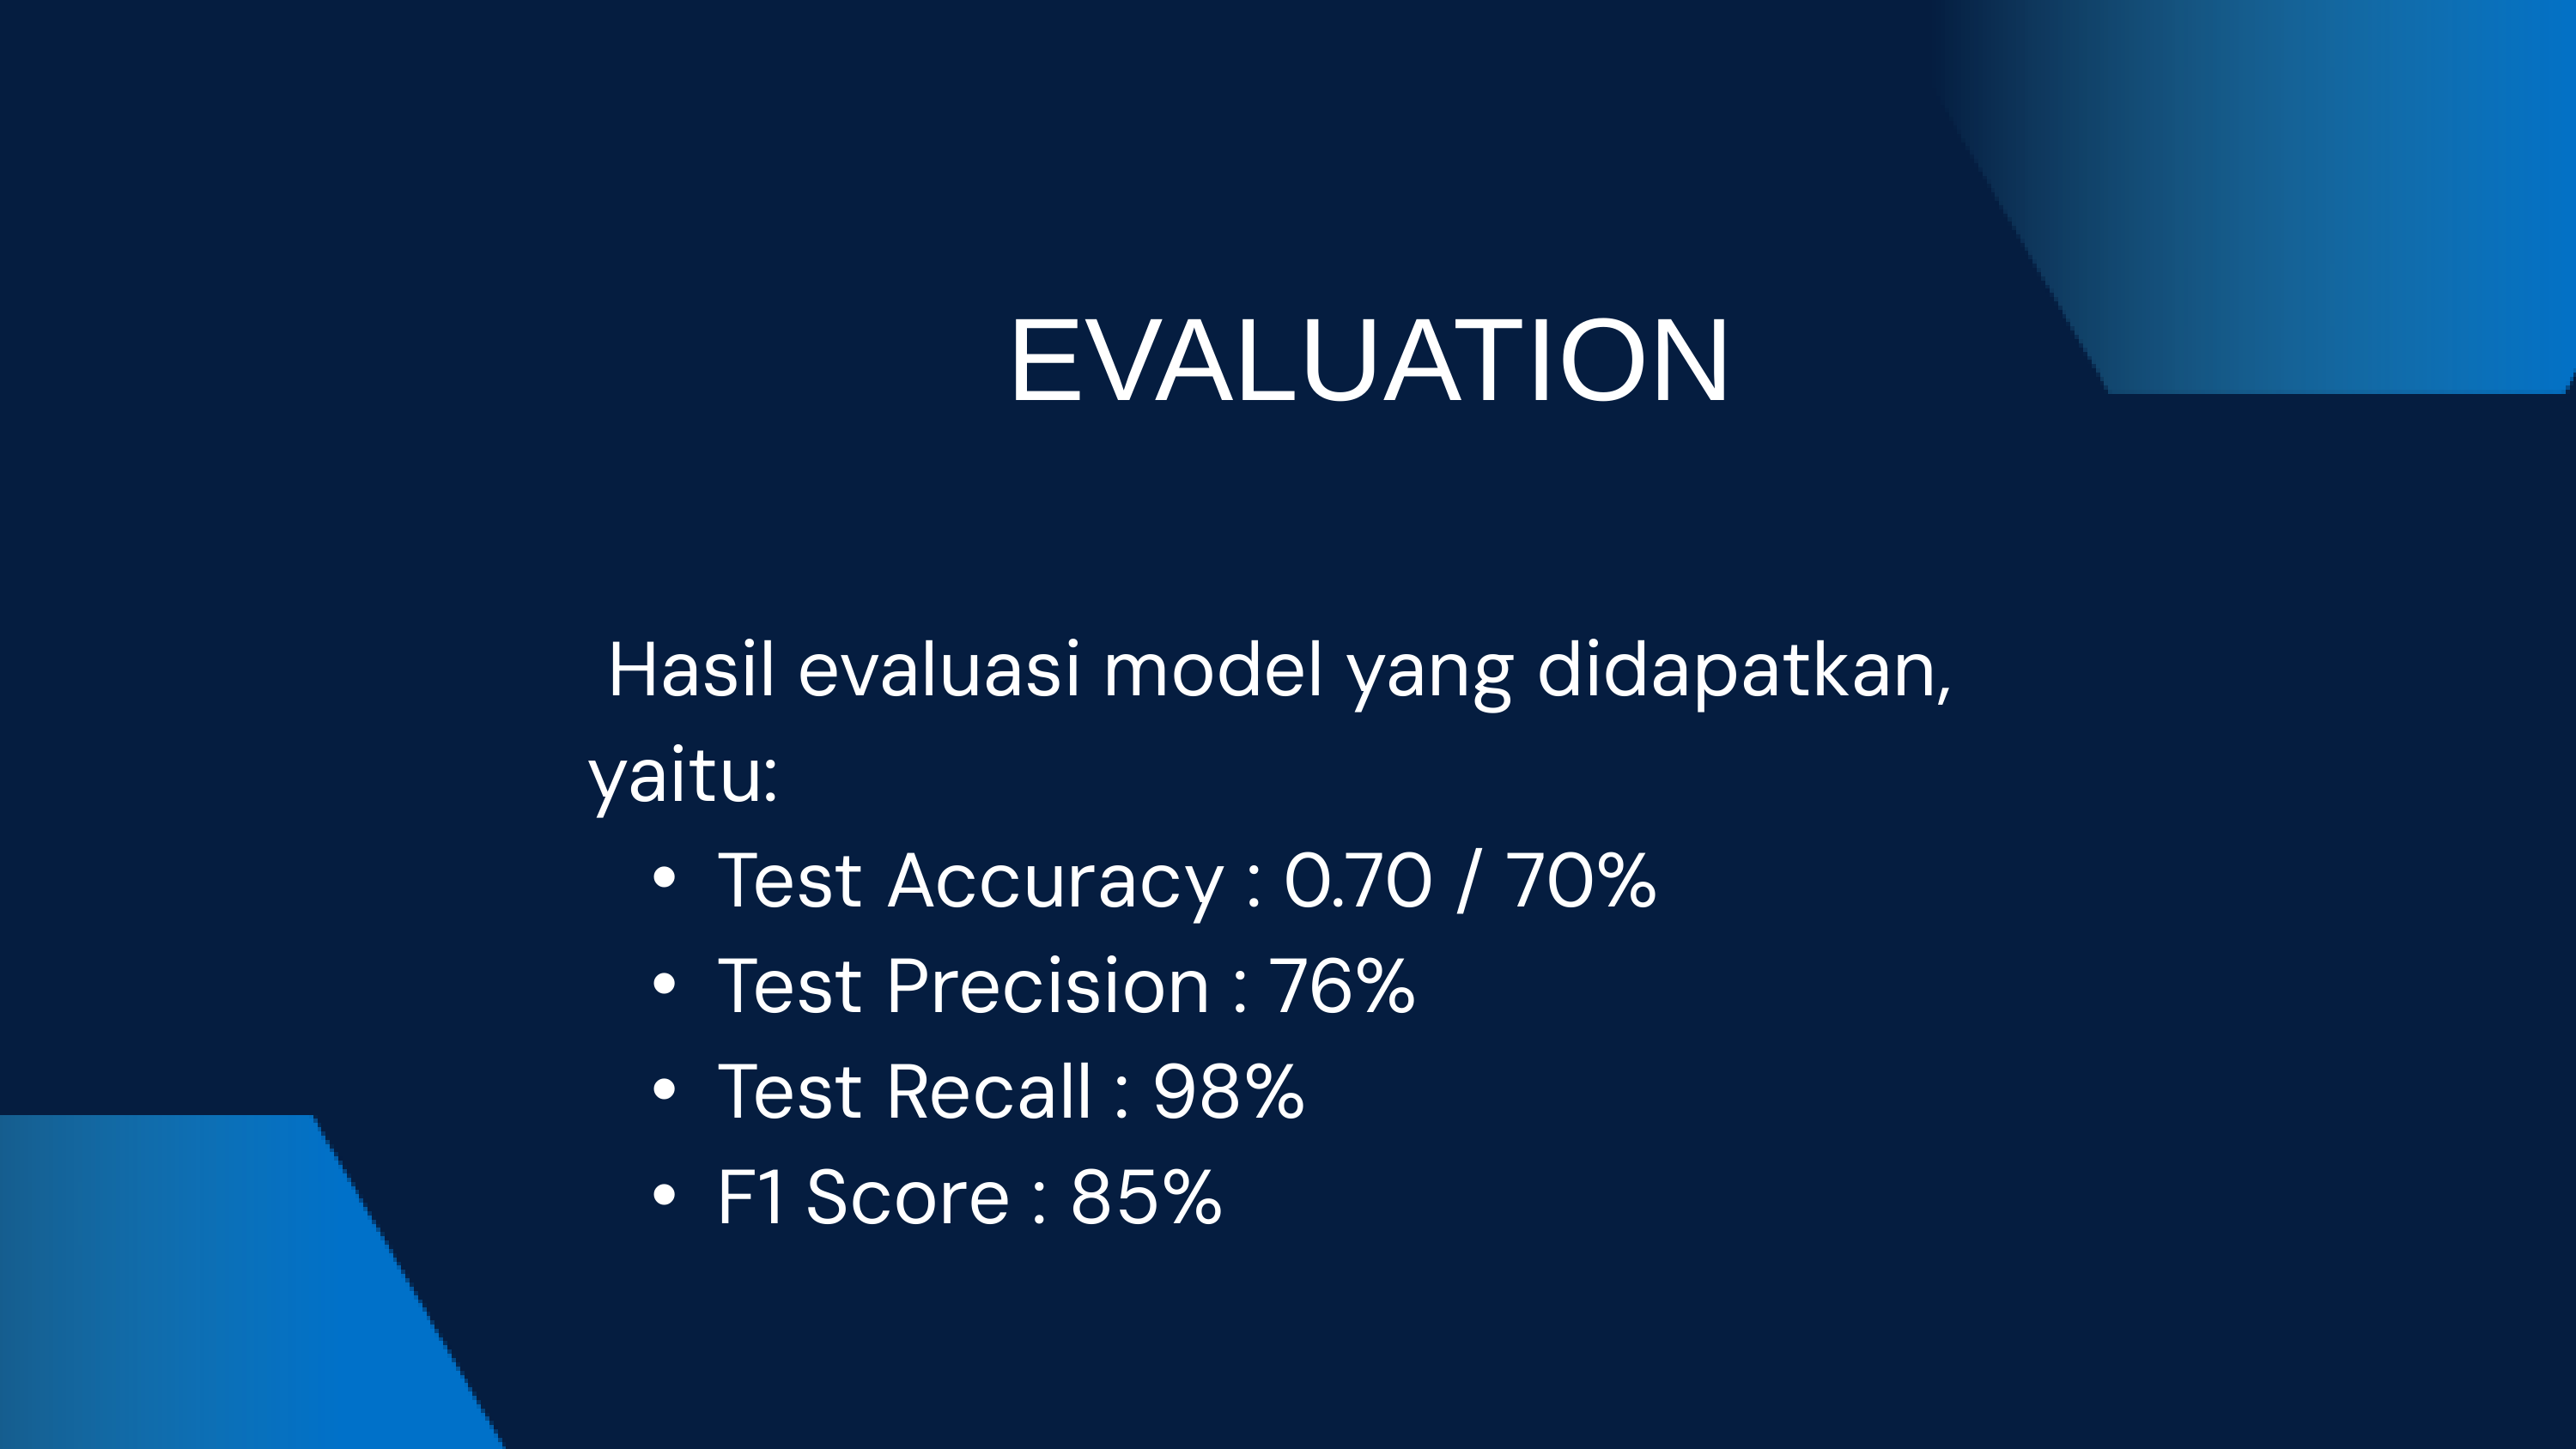

EVALUATION
 Hasil evaluasi model yang didapatkan, yaitu:
Test Accuracy : 0.70 / 70%
Test Precision : 76%
Test Recall : 98%
F1 Score : 85%